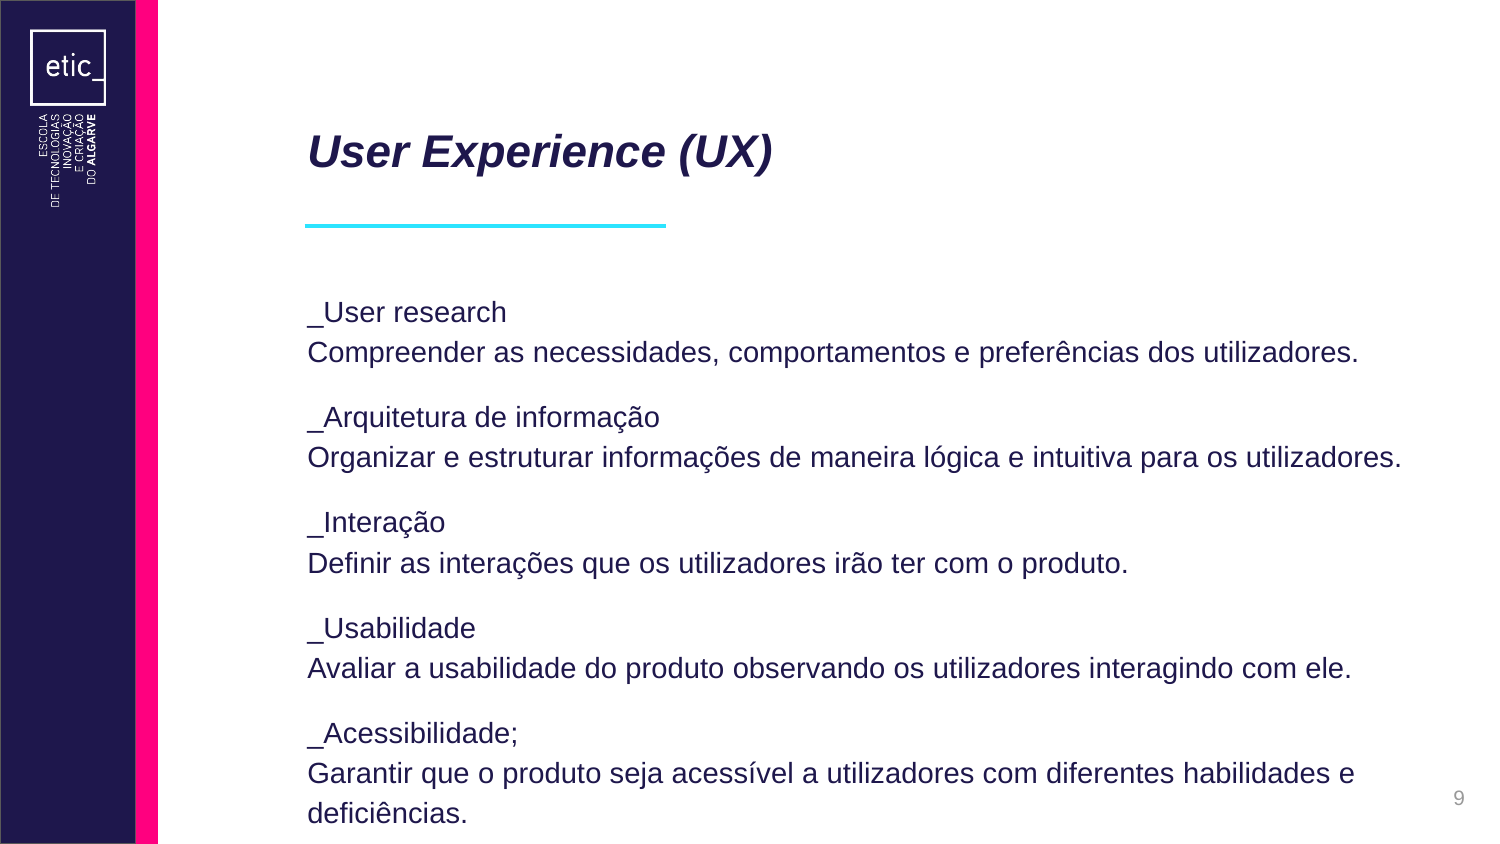

# User Experience (UX)
_User research
Compreender as necessidades, comportamentos e preferências dos utilizadores.
_Arquitetura de informação
Organizar e estruturar informações de maneira lógica e intuitiva para os utilizadores.
_Interação
Definir as interações que os utilizadores irão ter com o produto.
_Usabilidade
Avaliar a usabilidade do produto observando os utilizadores interagindo com ele.
_Acessibilidade;
Garantir que o produto seja acessível a utilizadores com diferentes habilidades e deficiências.
9